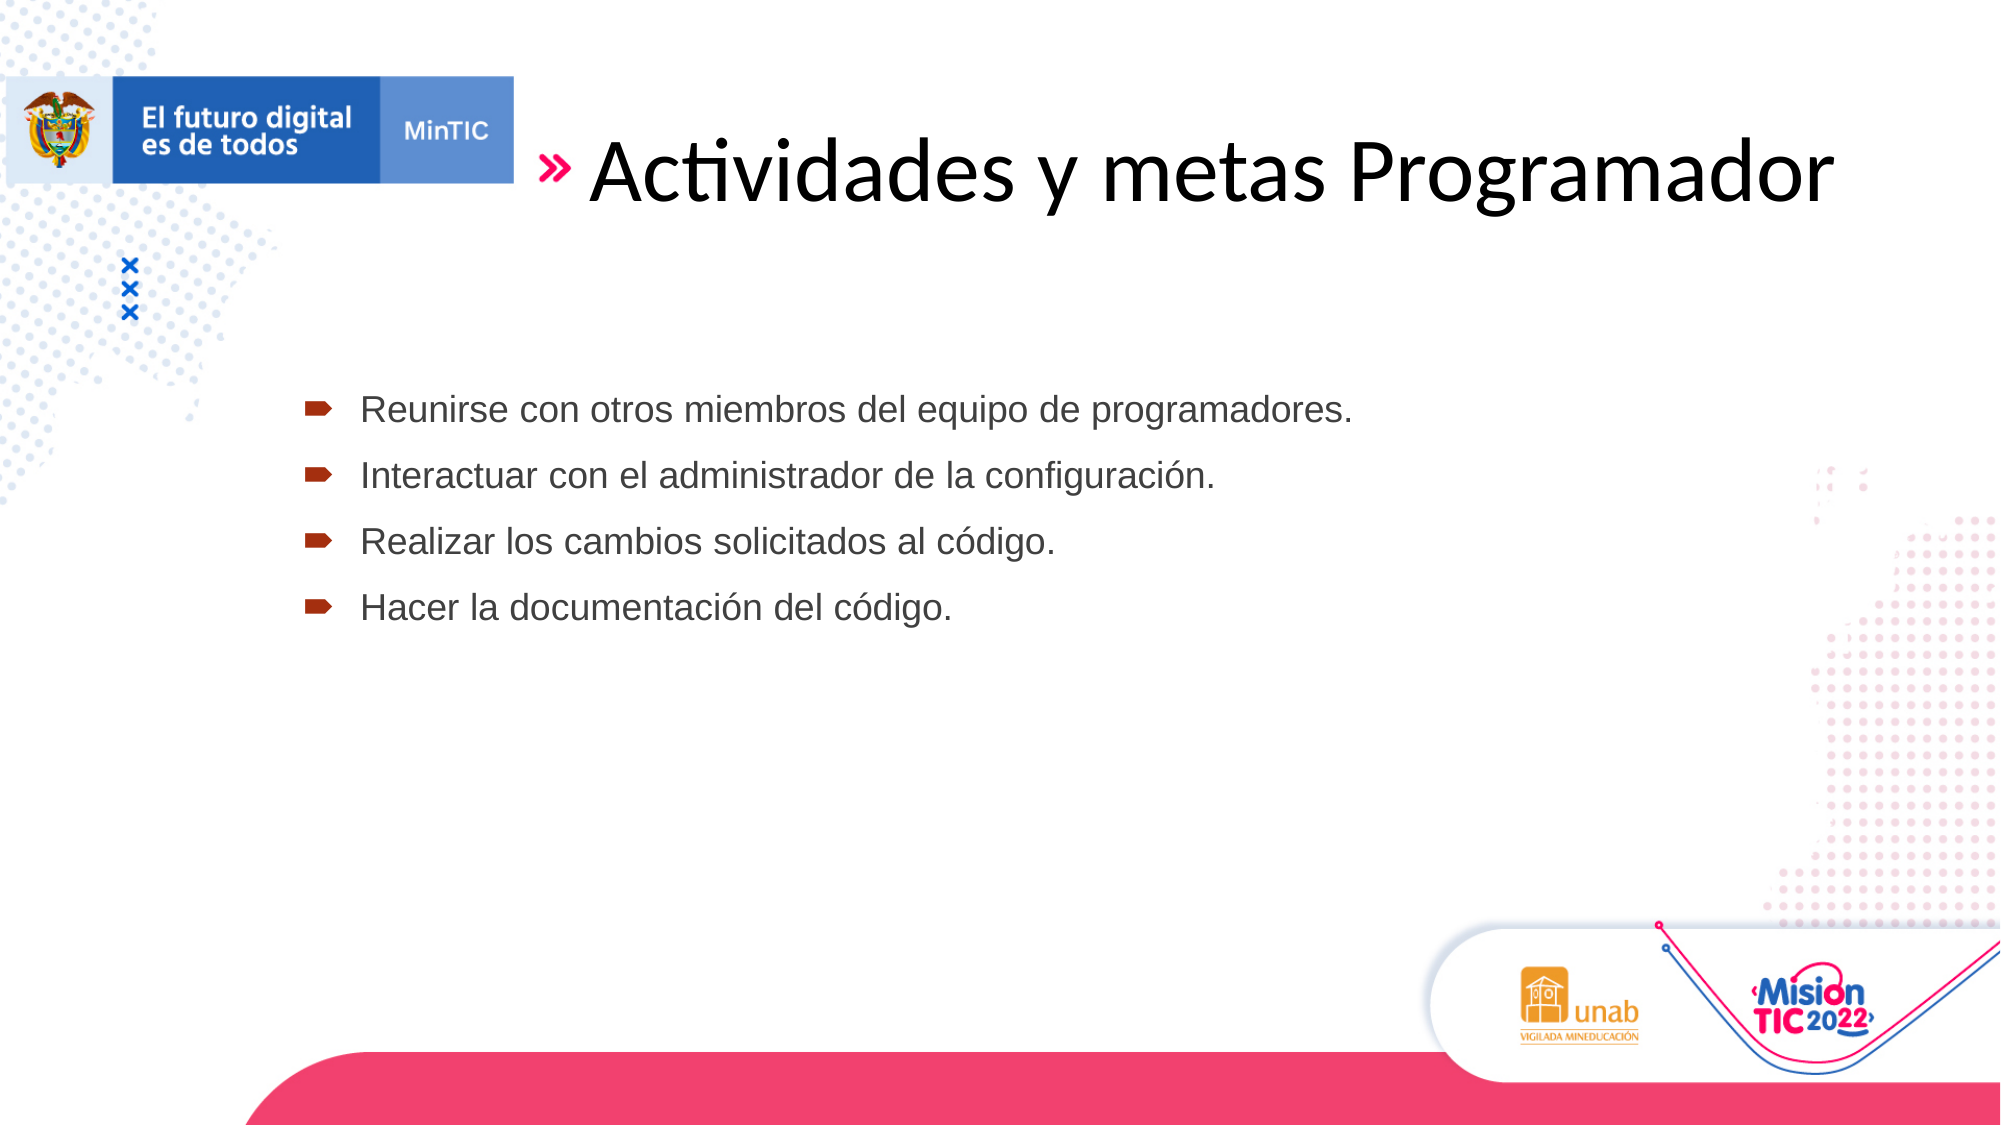

# Actividades y metas Programador
🠶	Reunirse con otros miembros del equipo de programadores.
🠶	Interactuar con el administrador de la configuración.
🠶	Realizar los cambios solicitados al código.
🠶	Hacer la documentación del código.